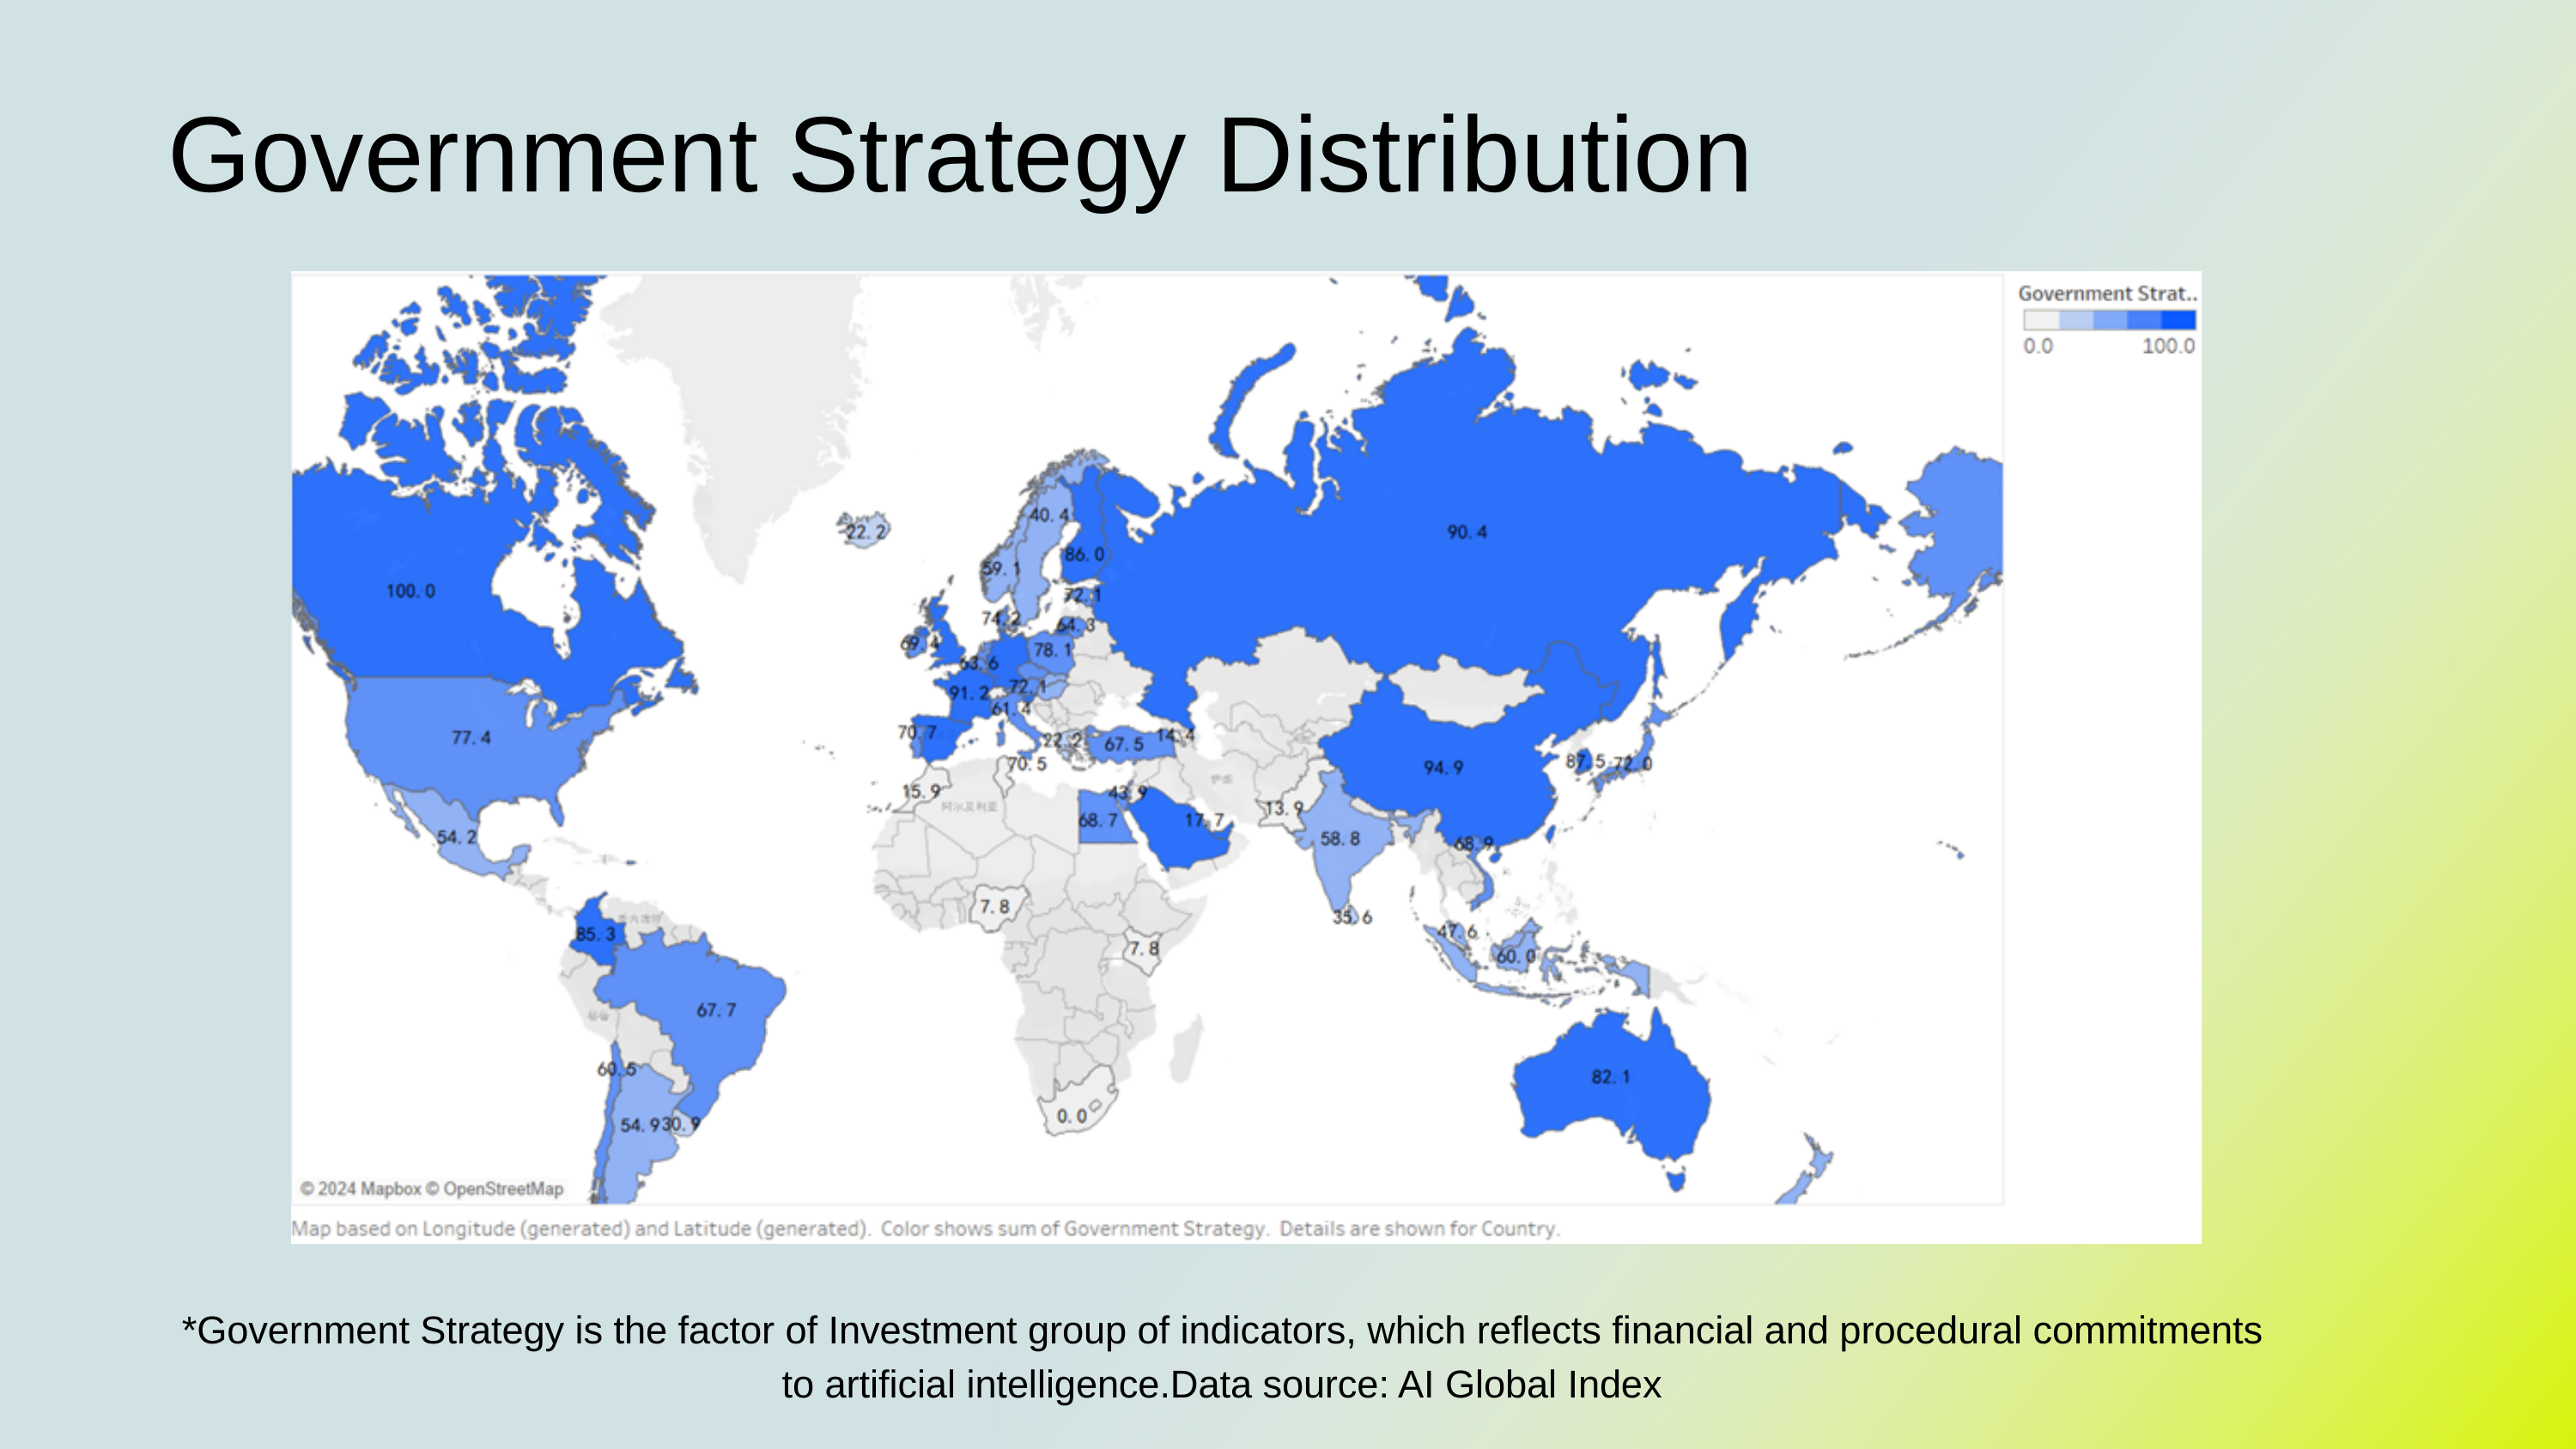

Government Strategy Distribution

*Government Strategy is the factor of Investment group of indicators, which reflects financial and procedural commitments to artificial intelligence.Data source: AI Global Index